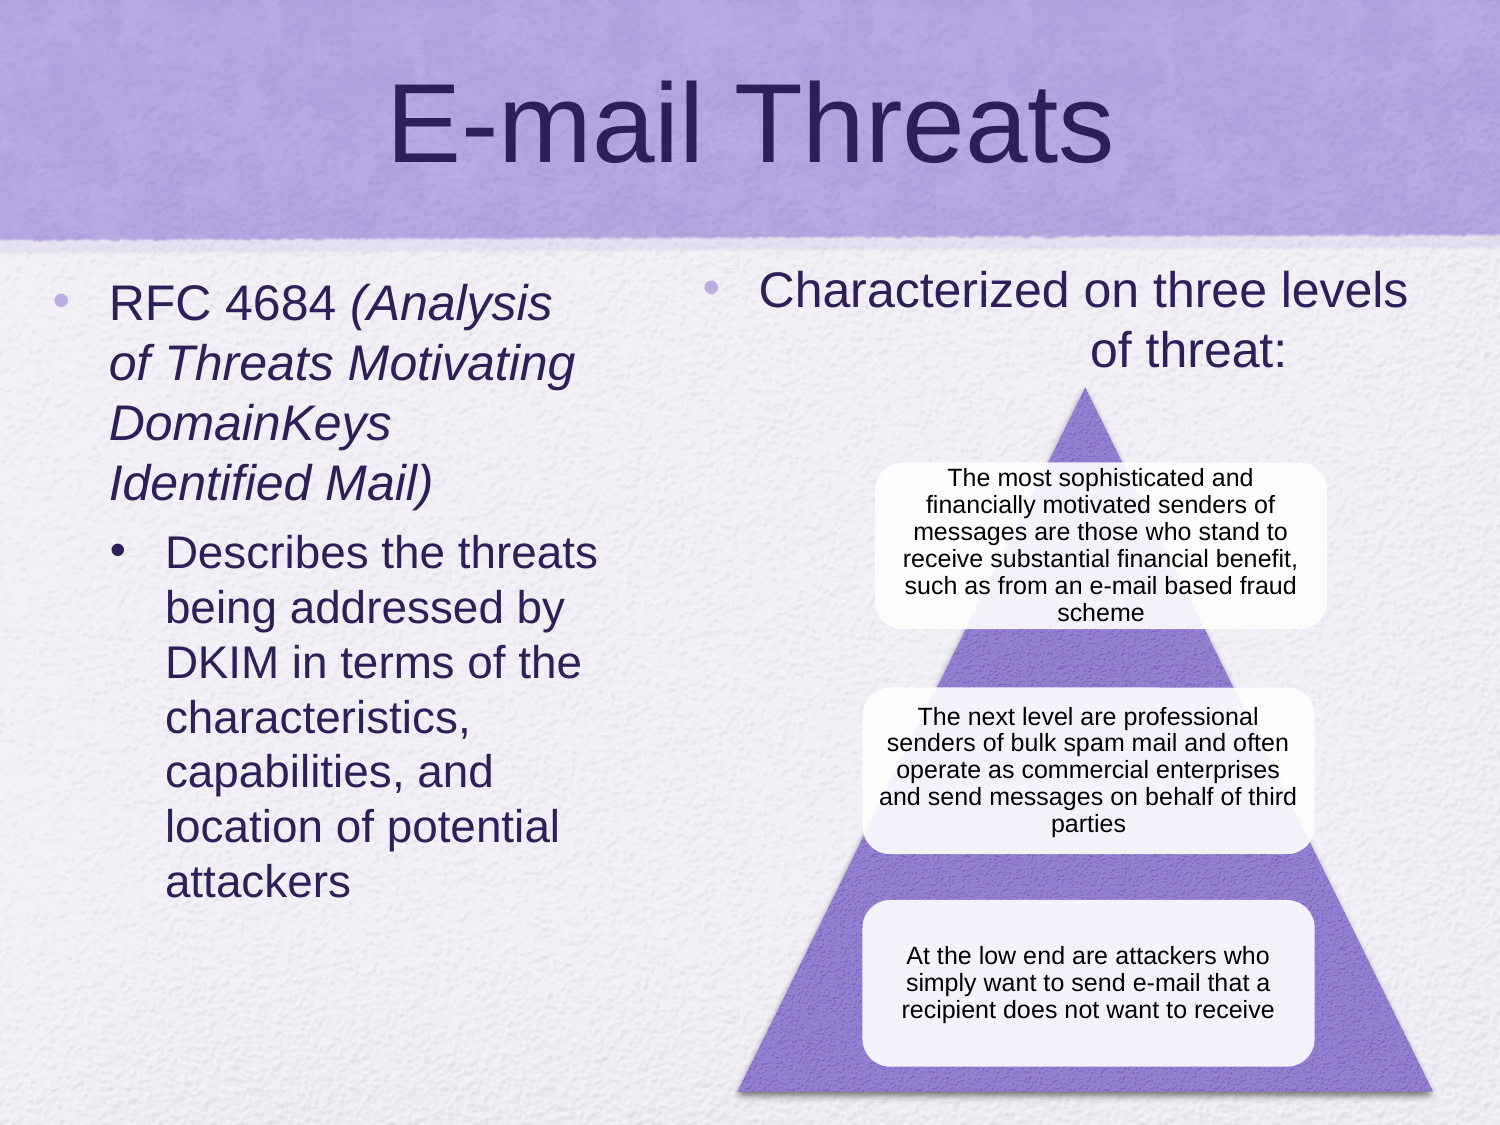

# E-mail Threats
Characterized on three levels 	             of threat:

RFC 4684 (Analysis of Threats Motivating DomainKeys Identified Mail)
Describes the threats being addressed by DKIM in terms of the characteristics, capabilities, and location of potential attackers
At the low end are attackers who simply want to send e-mail that a recipient does not want to receive
The next level are professional senders of bulk spam mail and often operate as commercial enterprises and send messages on behalf of third parties
The most sophisticated and financially motivated senders of messages are those who stand to receive substantial financial benefit, such as from an e-mail based fraud scheme